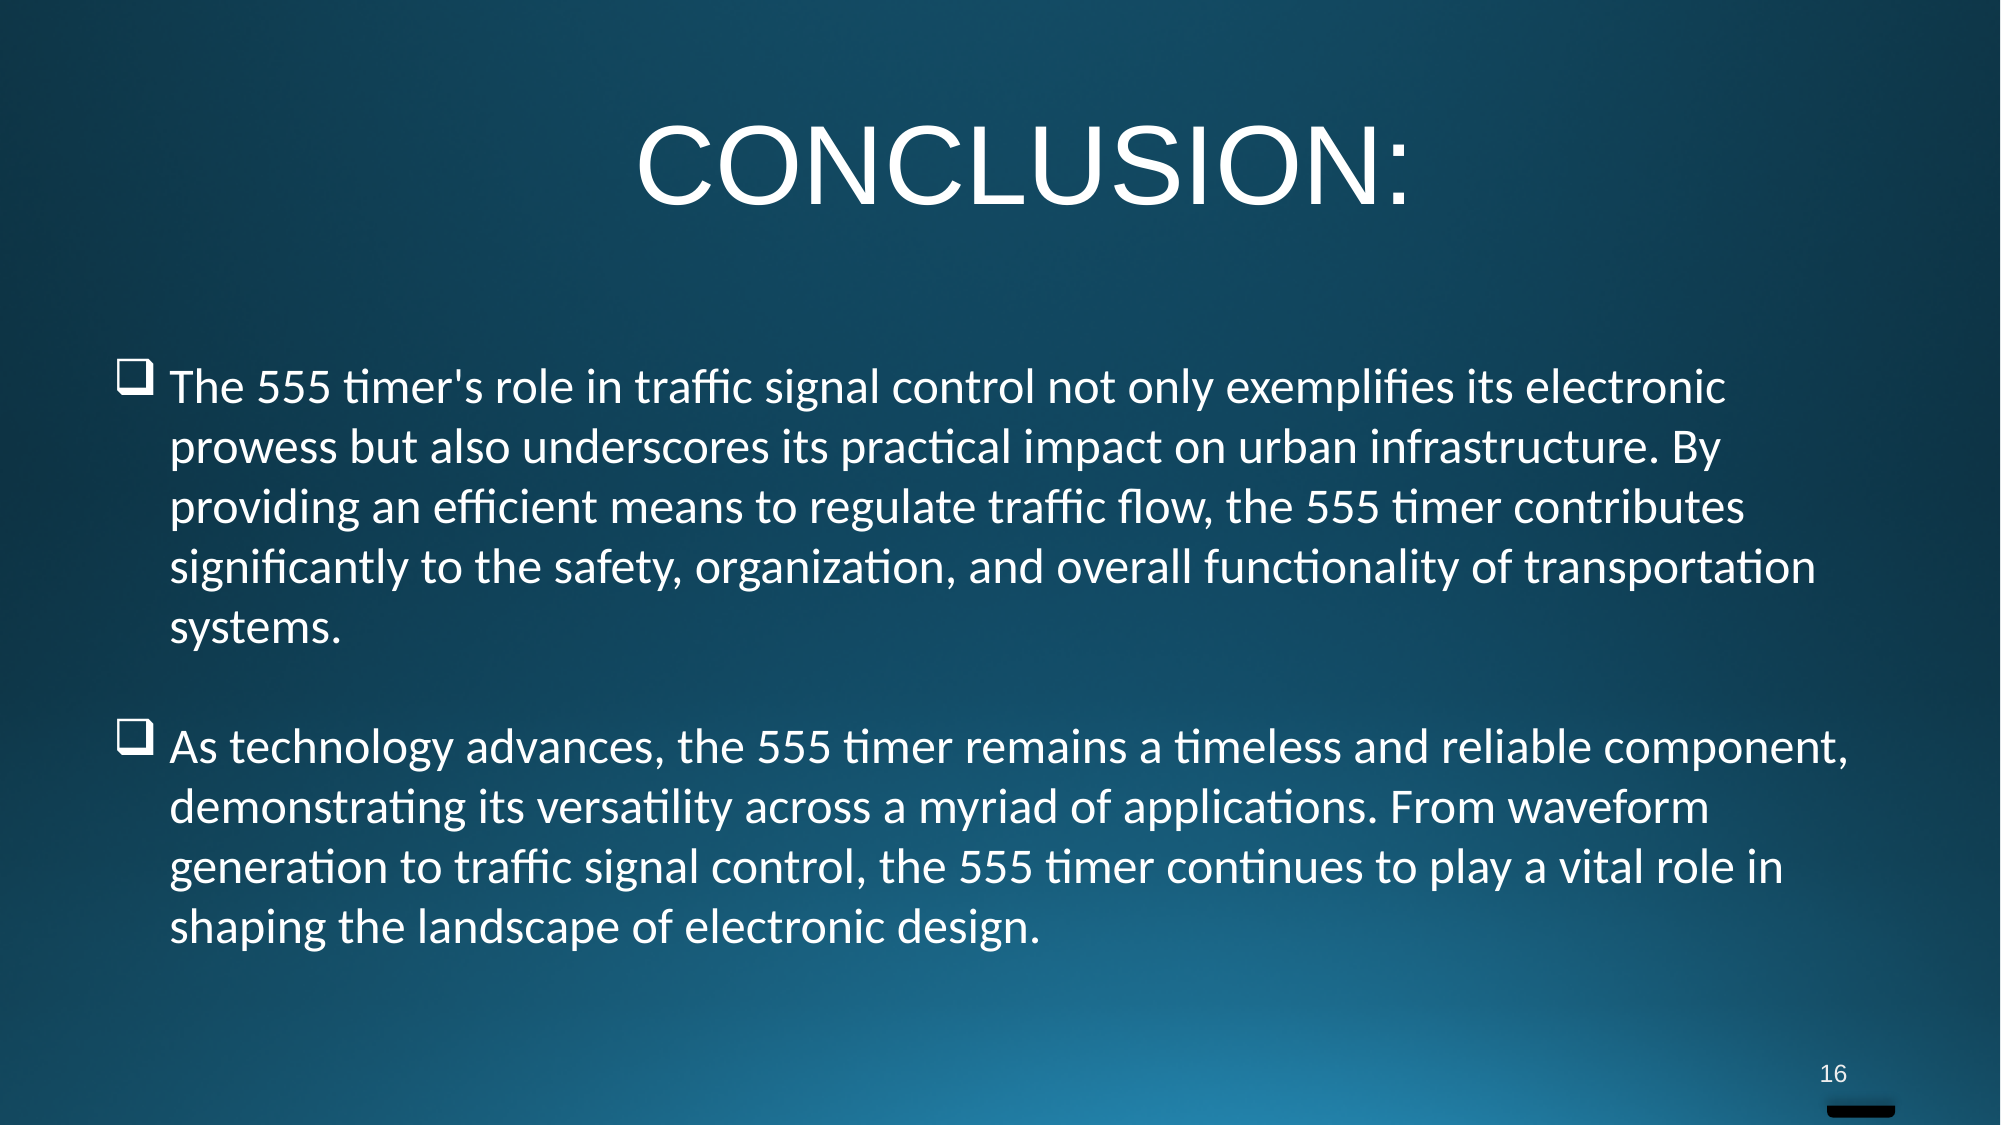

# CONCLUSION:
The 555 timer's role in traffic signal control not only exemplifies its electronic prowess but also underscores its practical impact on urban infrastructure. By providing an efficient means to regulate traffic flow, the 555 timer contributes significantly to the safety, organization, and overall functionality of transportation systems.

As technology advances, the 555 timer remains a timeless and reliable component, demonstrating its versatility across a myriad of applications. From waveform generation to traffic signal control, the 555 timer continues to play a vital role in shaping the landscape of electronic design.
16